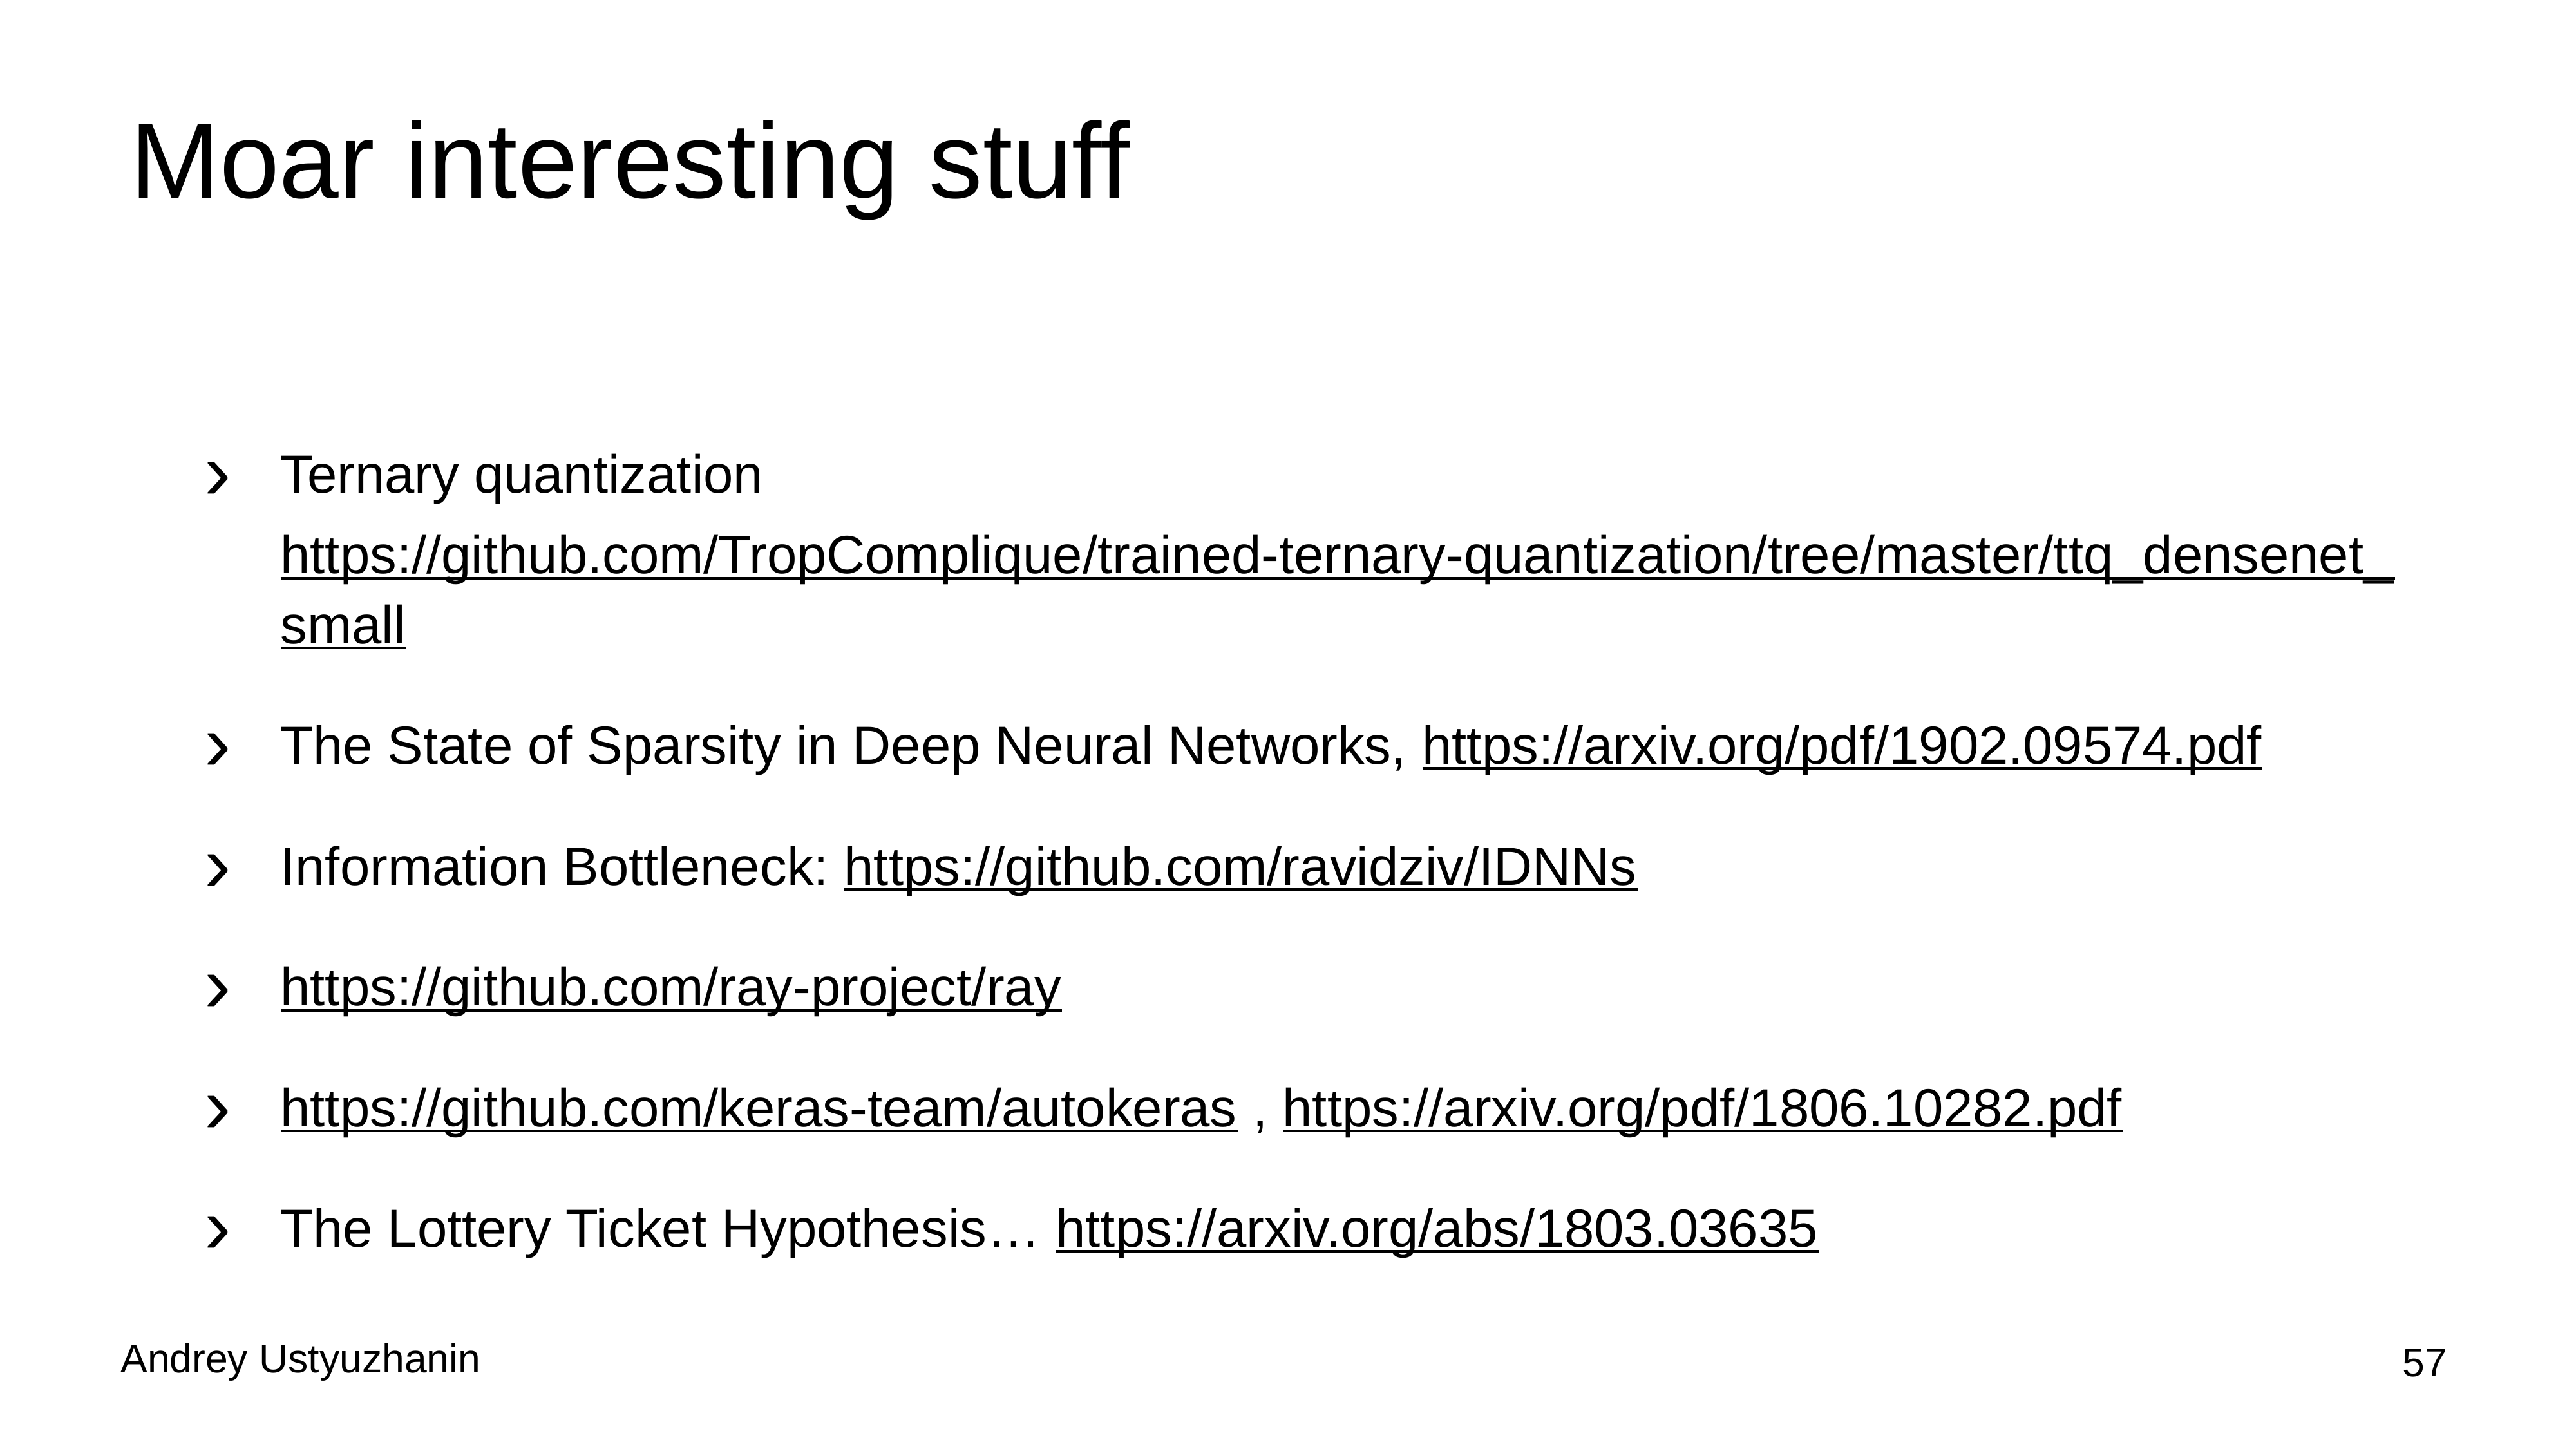

# Moar interesting stuff
Ternary quantization https://github.com/TropComplique/trained-ternary-quantization/tree/master/ttq_densenet_small
The State of Sparsity in Deep Neural Networks, https://arxiv.org/pdf/1902.09574.pdf
Information Bottleneck: https://github.com/ravidziv/IDNNs
https://github.com/ray-project/ray
https://github.com/keras-team/autokeras , https://arxiv.org/pdf/1806.10282.pdf
The Lottery Ticket Hypothesis… https://arxiv.org/abs/1803.03635
Andrey Ustyuzhanin
57